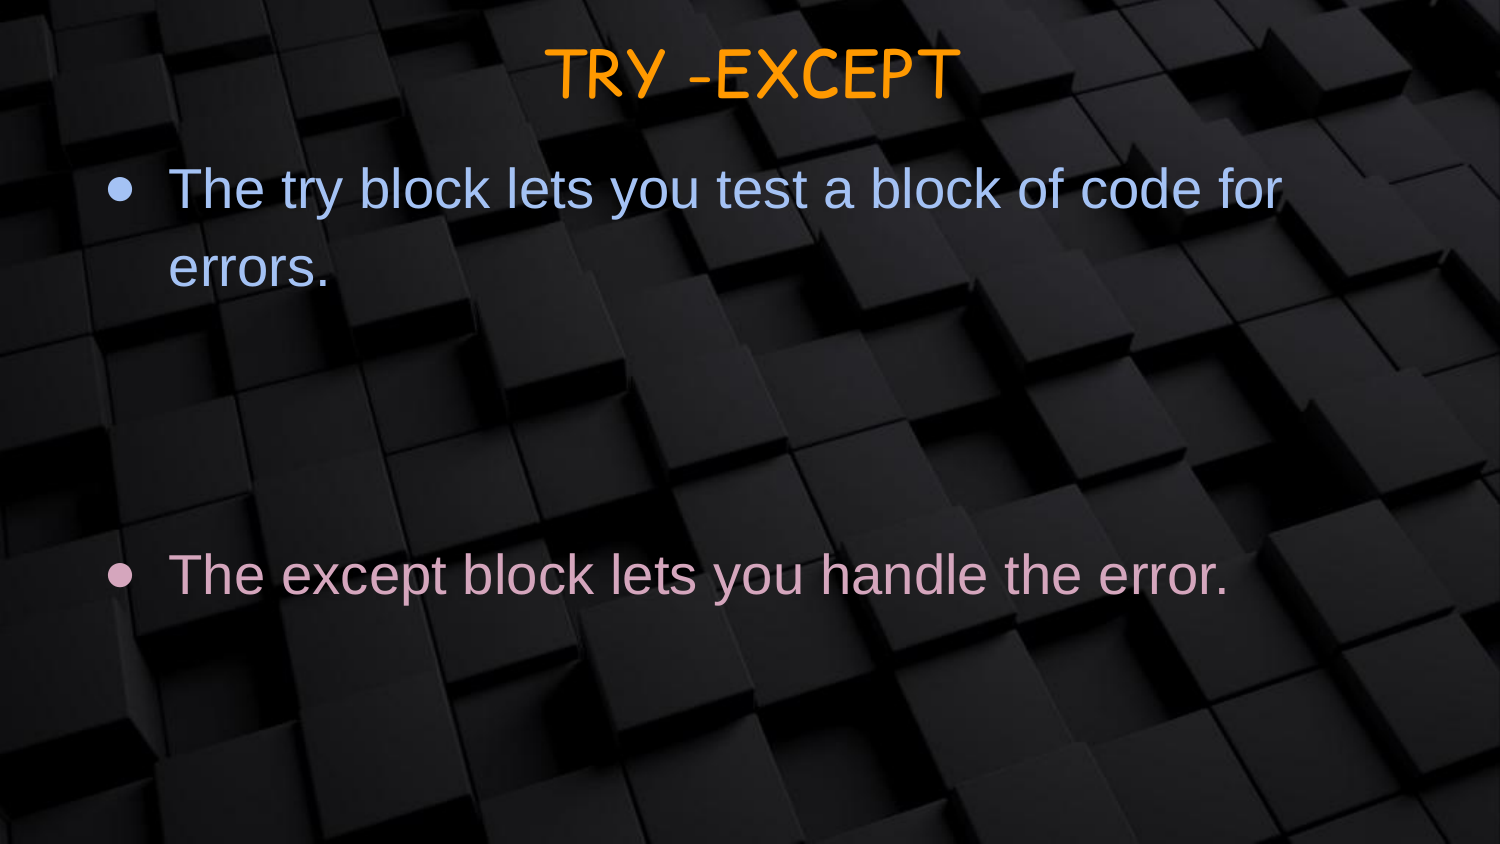

# TRY -EXCEPT
The try block lets you test a block of code for errors.

The except block lets you handle the error.